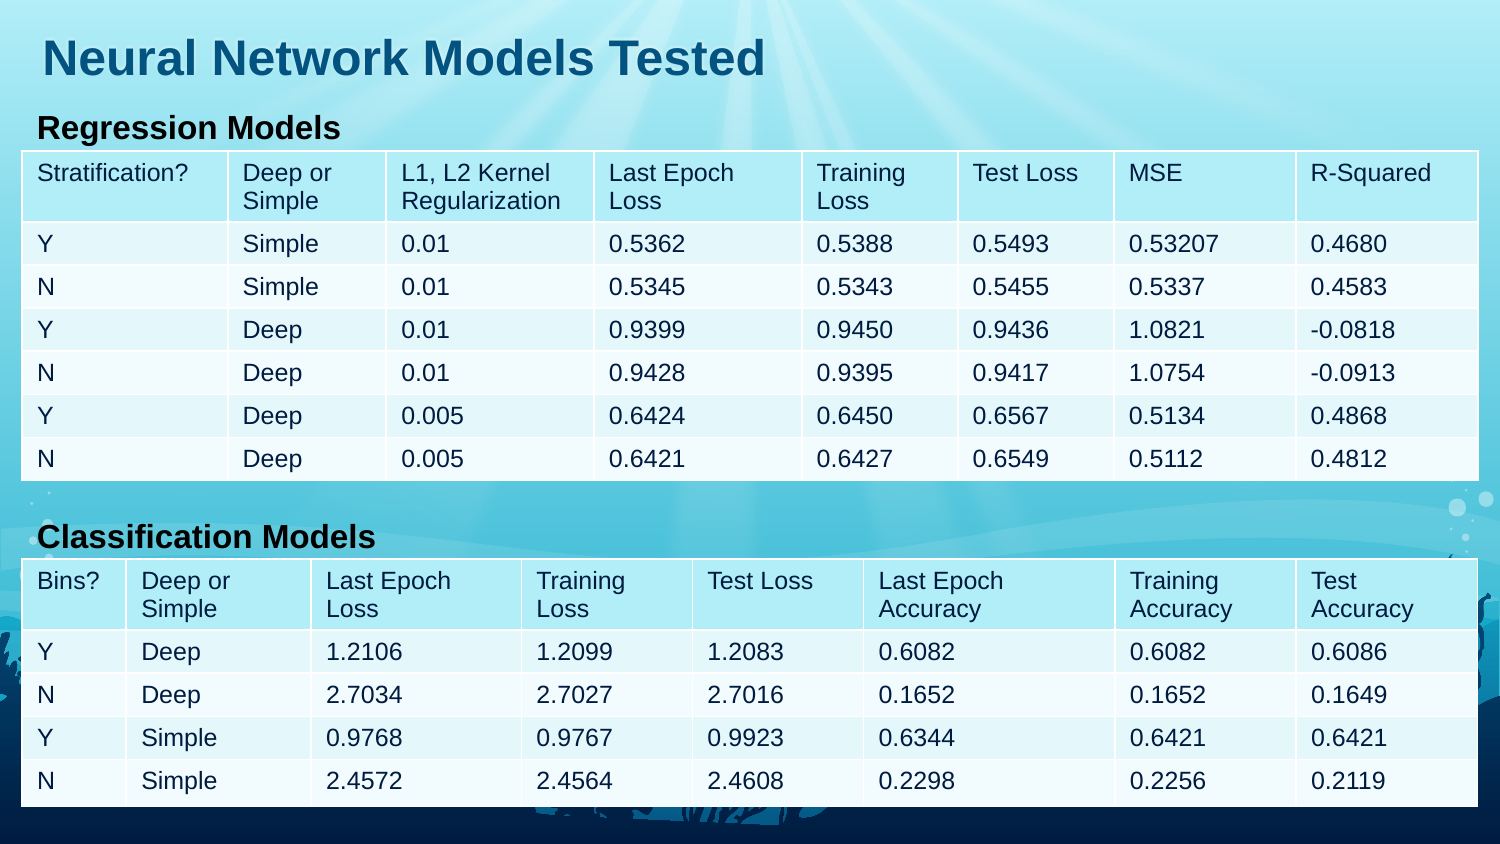

# Neural Network Models Tested
Regression Models
| Stratification? | Deep or Simple | L1, L2 Kernel Regularization | Last Epoch Loss | Training Loss | Test Loss | MSE | R-Squared |
| --- | --- | --- | --- | --- | --- | --- | --- |
| Y | Simple | 0.01 | 0.5362 | 0.5388 | 0.5493 | 0.53207 | 0.4680 |
| N | Simple | 0.01 | 0.5345 | 0.5343 | 0.5455 | 0.5337 | 0.4583 |
| Y | Deep | 0.01 | 0.9399 | 0.9450 | 0.9436 | 1.0821 | -0.0818 |
| N | Deep | 0.01 | 0.9428 | 0.9395 | 0.9417 | 1.0754 | -0.0913 |
| Y | Deep | 0.005 | 0.6424 | 0.6450 | 0.6567 | 0.5134 | 0.4868 |
| N | Deep | 0.005 | 0.6421 | 0.6427 | 0.6549 | 0.5112 | 0.4812 |
Slide text
Classification Models
| Bins? | Deep or Simple | Last Epoch Loss | Training Loss | Test Loss | Last Epoch Accuracy | Training Accuracy | Test Accuracy |
| --- | --- | --- | --- | --- | --- | --- | --- |
| Y | Deep | 1.2106 | 1.2099 | 1.2083 | 0.6082 | 0.6082 | 0.6086 |
| N | Deep | 2.7034 | 2.7027 | 2.7016 | 0.1652 | 0.1652 | 0.1649 |
| Y | Simple | 0.9768 | 0.9767 | 0.9923 | 0.6344 | 0.6421 | 0.6421 |
| N | Simple | 2.4572 | 2.4564 | 2.4608 | 0.2298 | 0.2256 | 0.2119 |